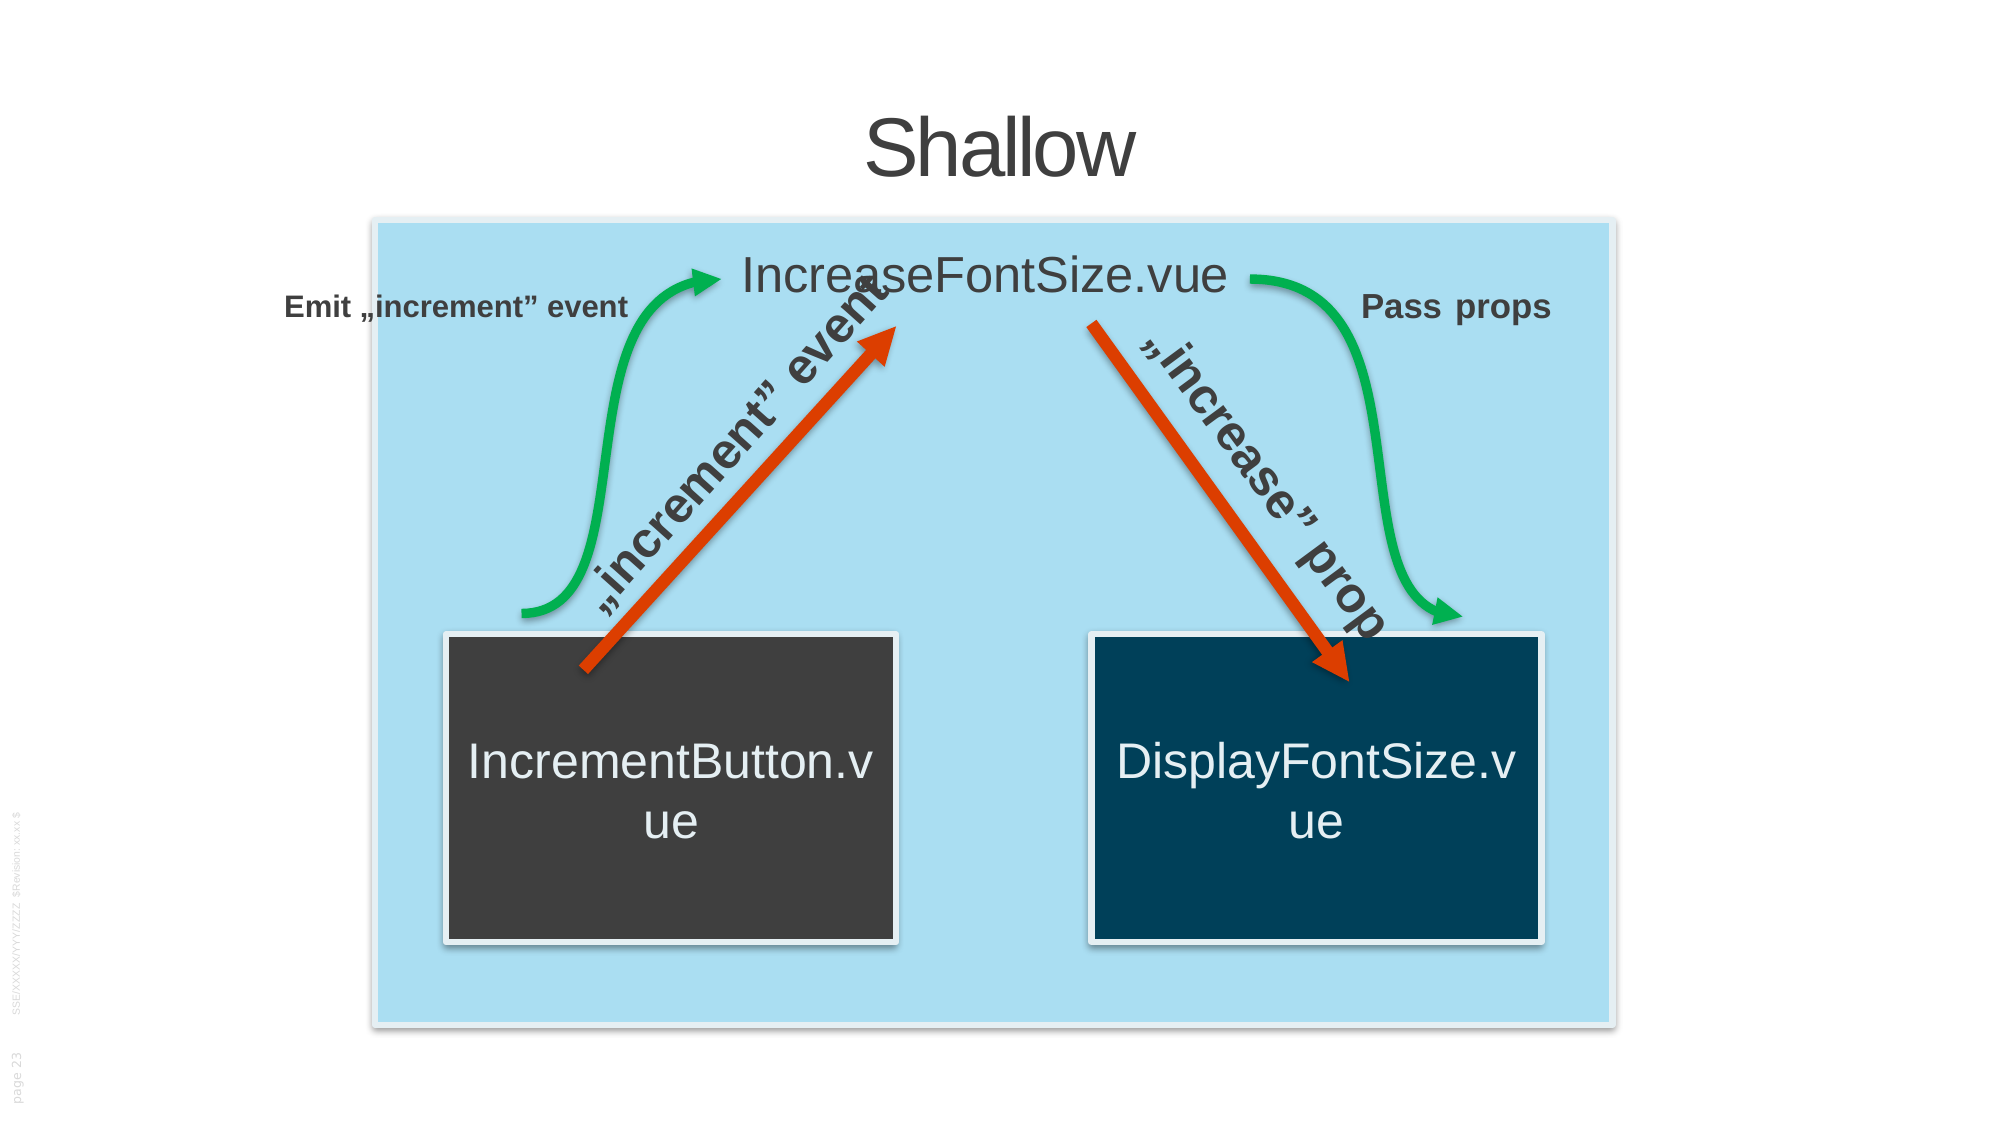

# Shallow

„increase” prop
„increment” event
IncrementButton.vue
DisplayFontSize.vue
IncreaseFontSize.vue
Pass props
Emit „increment” event